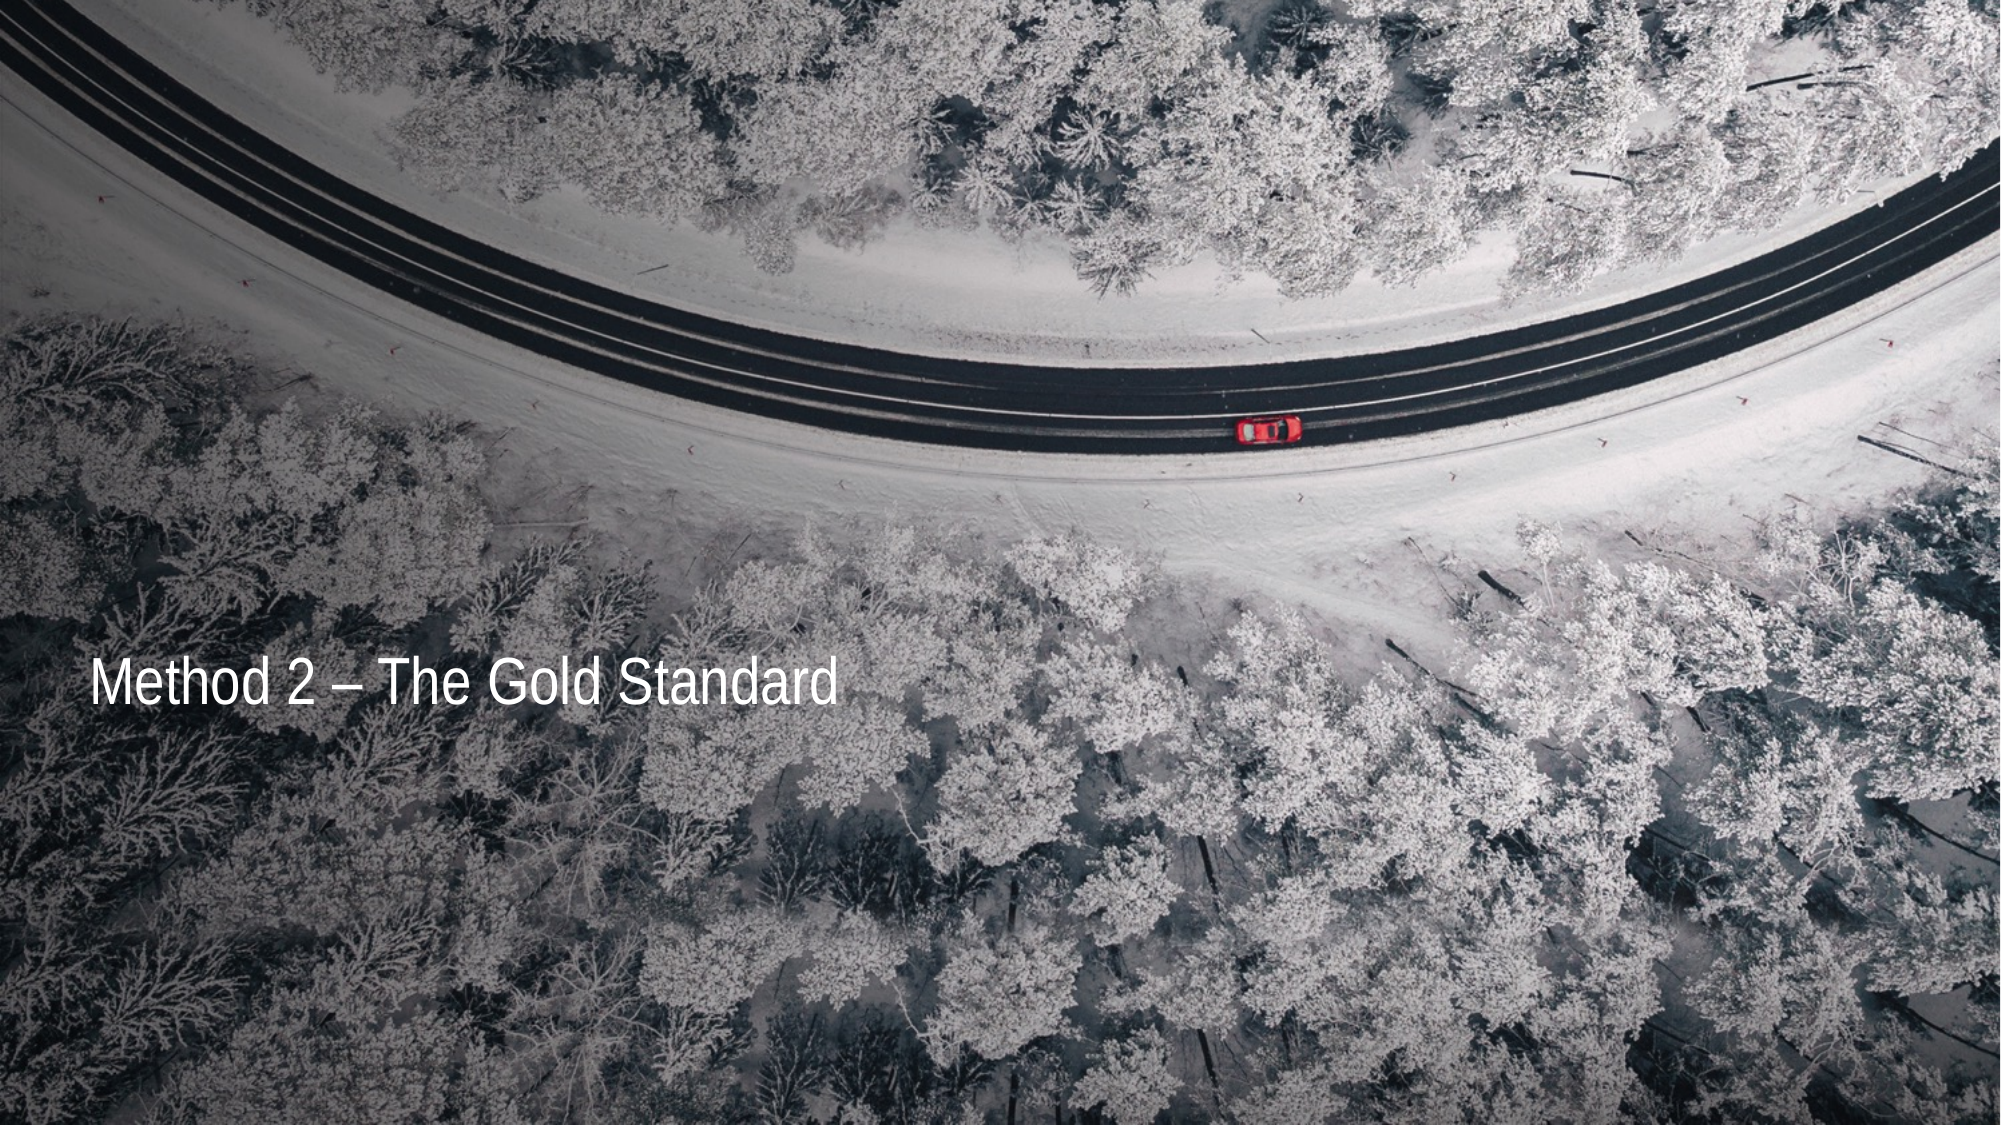

# Method 2 – The Gold Standard